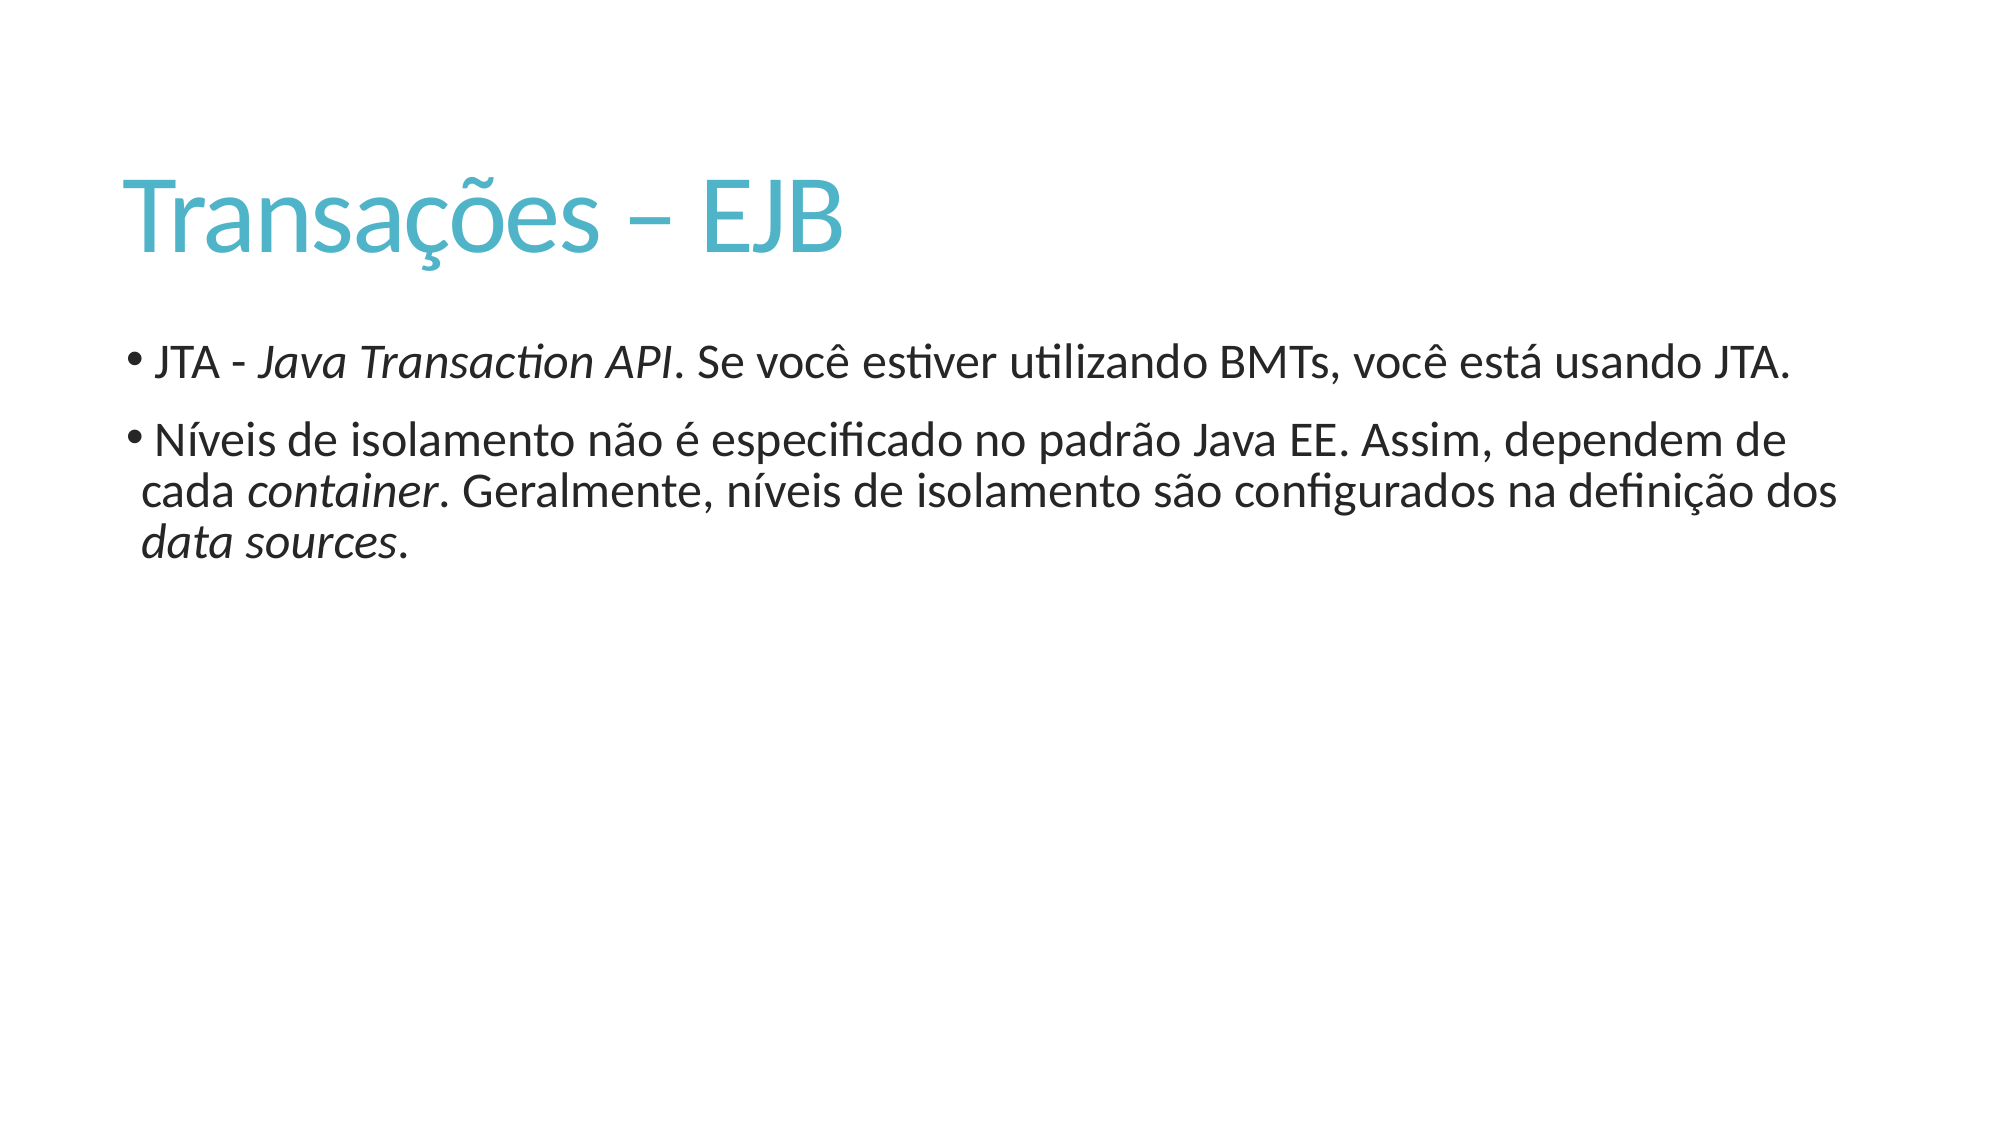

# Transações – EJB
 JTA - Java Transaction API. Se você estiver utilizando BMTs, você está usando JTA.
 Níveis de isolamento não é especificado no padrão Java EE. Assim, dependem de cada container. Geralmente, níveis de isolamento são configurados na definição dos data sources.